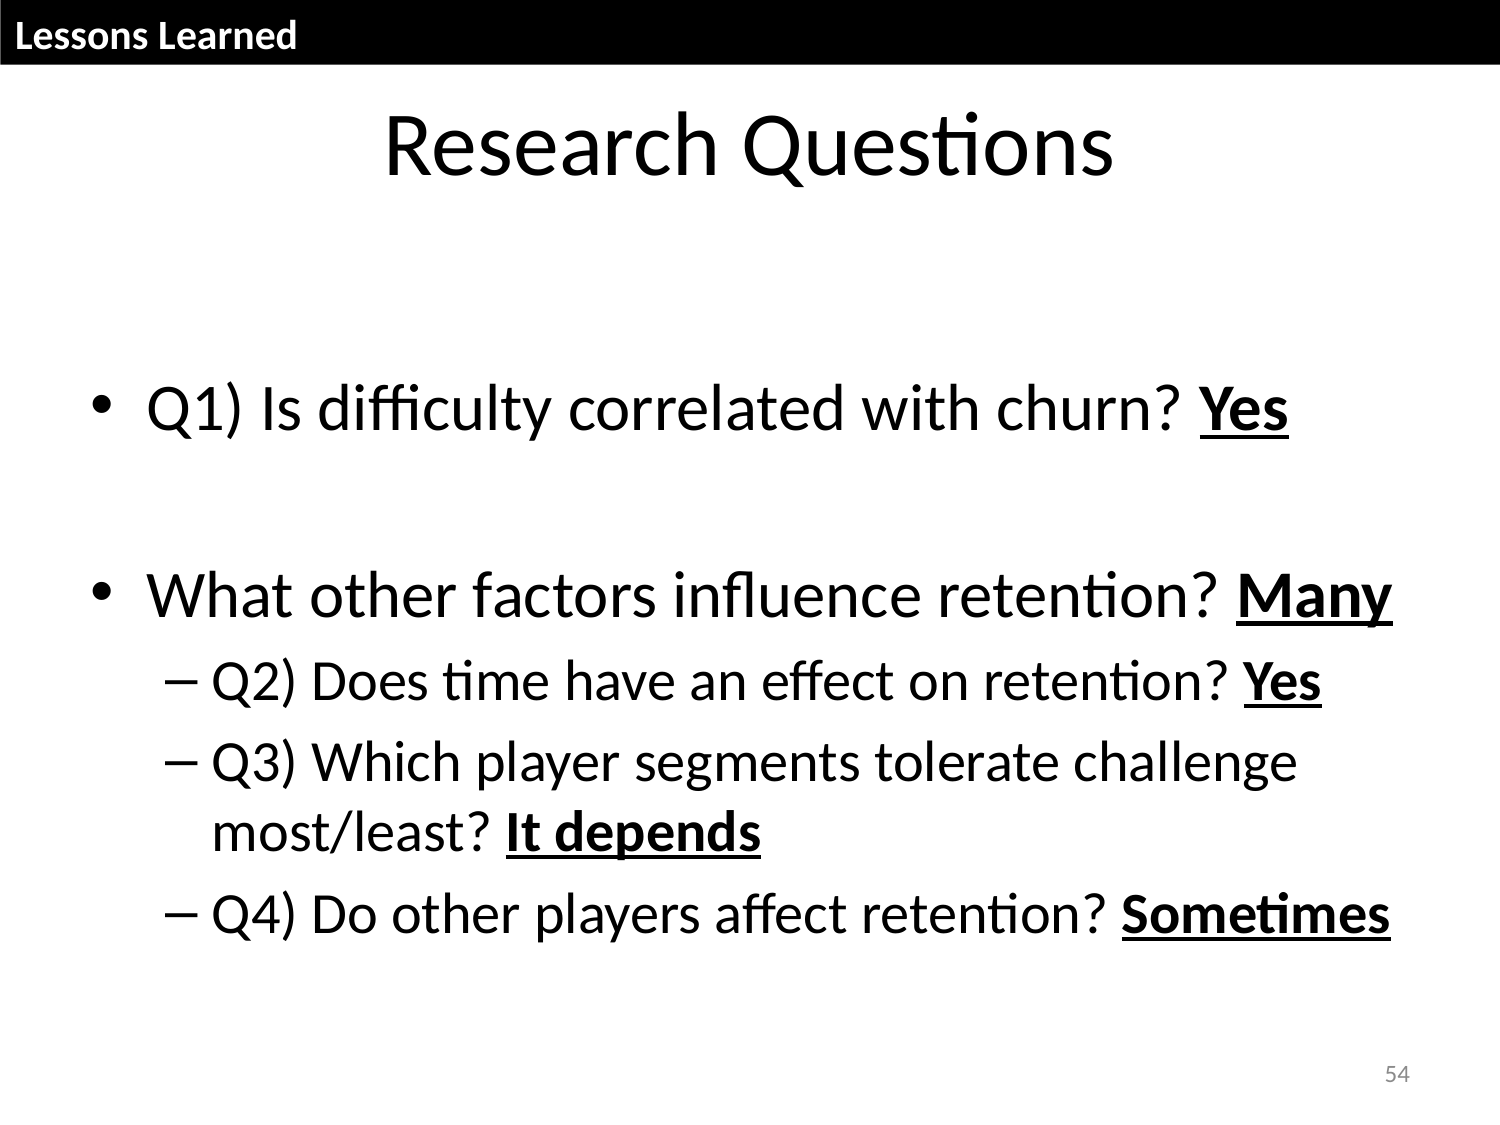

Lessons Learned
# Research Questions

Q1) Is difficulty correlated with churn? Yes

What other factors influence retention? Many
Q2) Does time have an effect on retention? Yes
Q3) Which player segments tolerate challenge most/least? It depends
Q4) Do other players affect retention? Sometimes
54